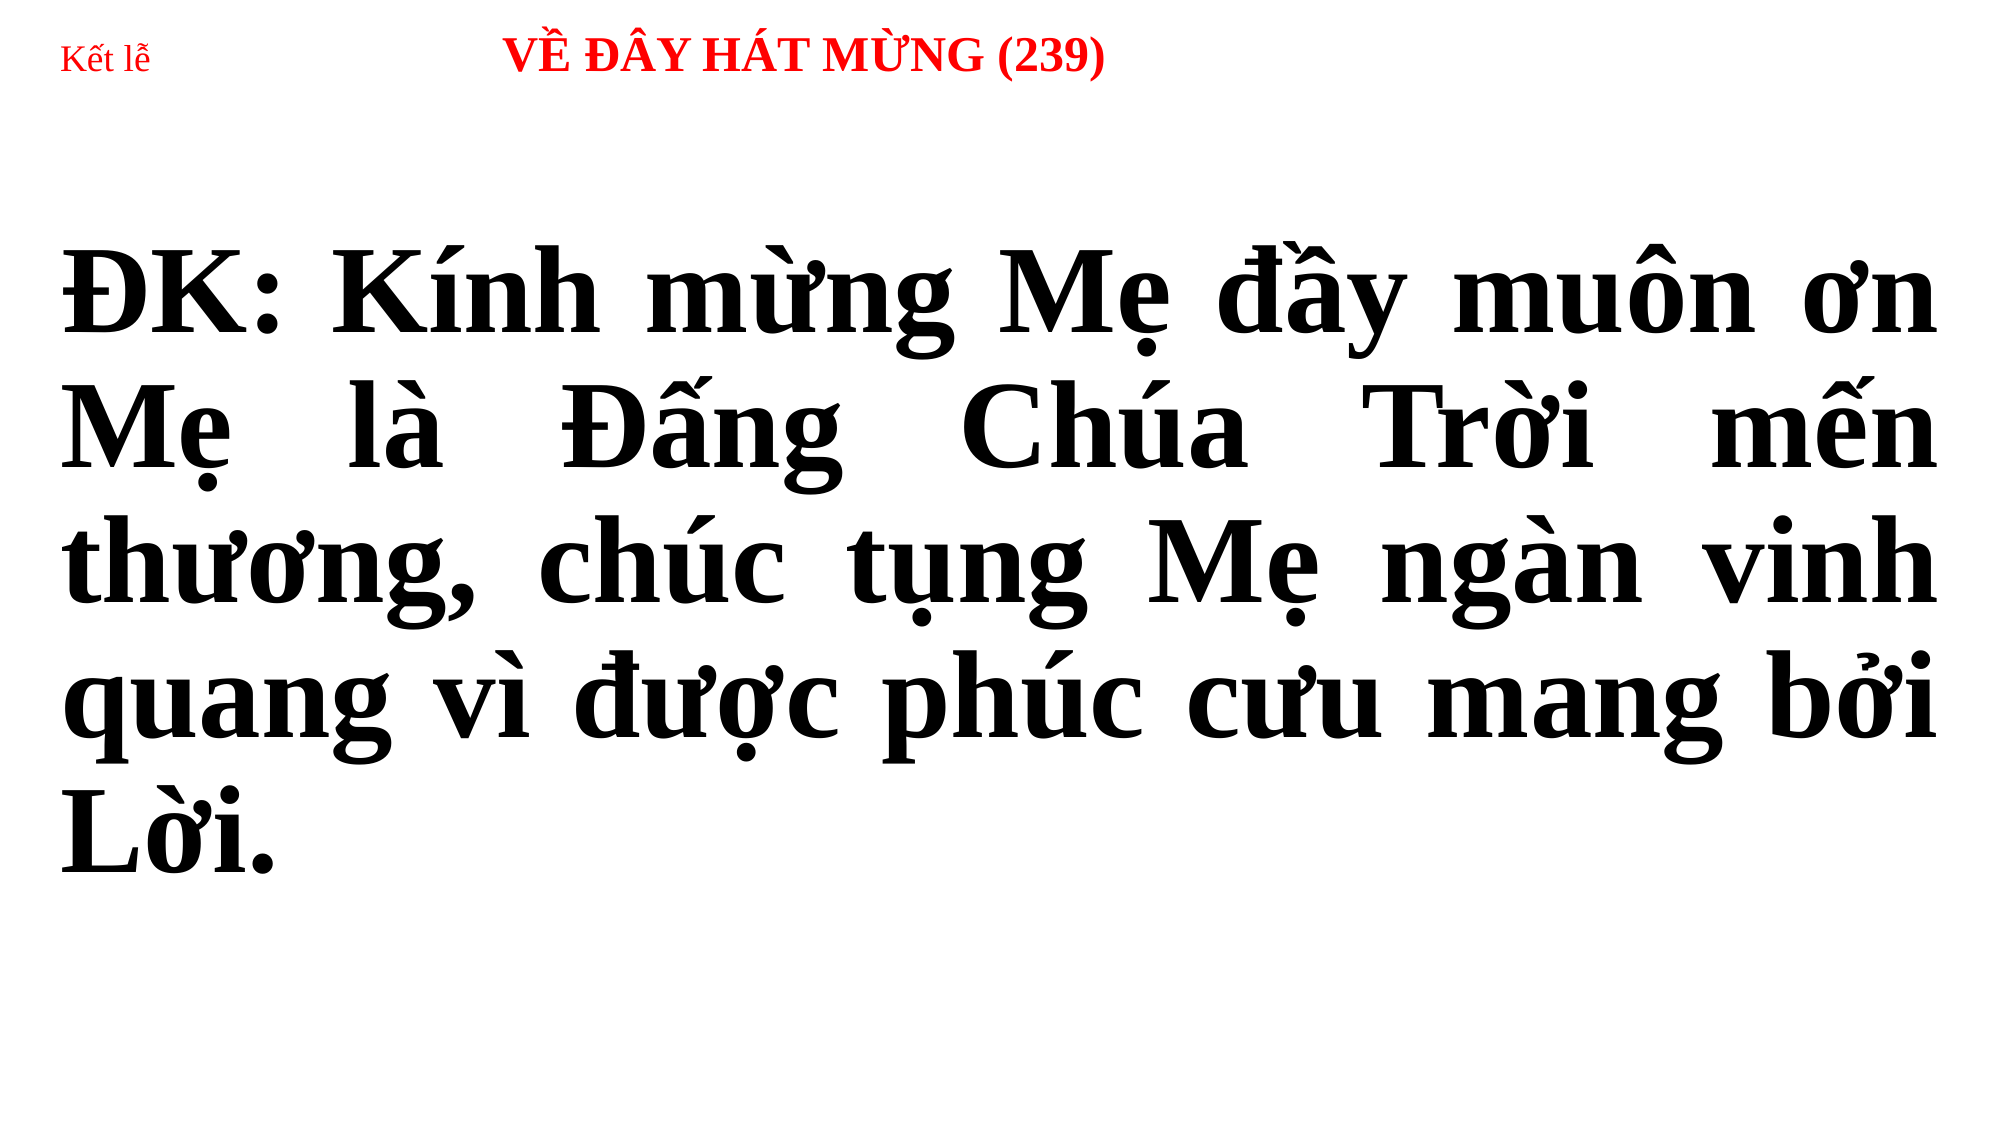

# Kết lễ                                     VỀ ĐÂY HÁT MỪNG (239)
ĐK: Kính mừng Mẹ đầy muôn ơn Mẹ là Đấng Chúa Trời mến thương, chúc tụng Mẹ ngàn vinh quang vì được phúc cưu mang bởi Lời.